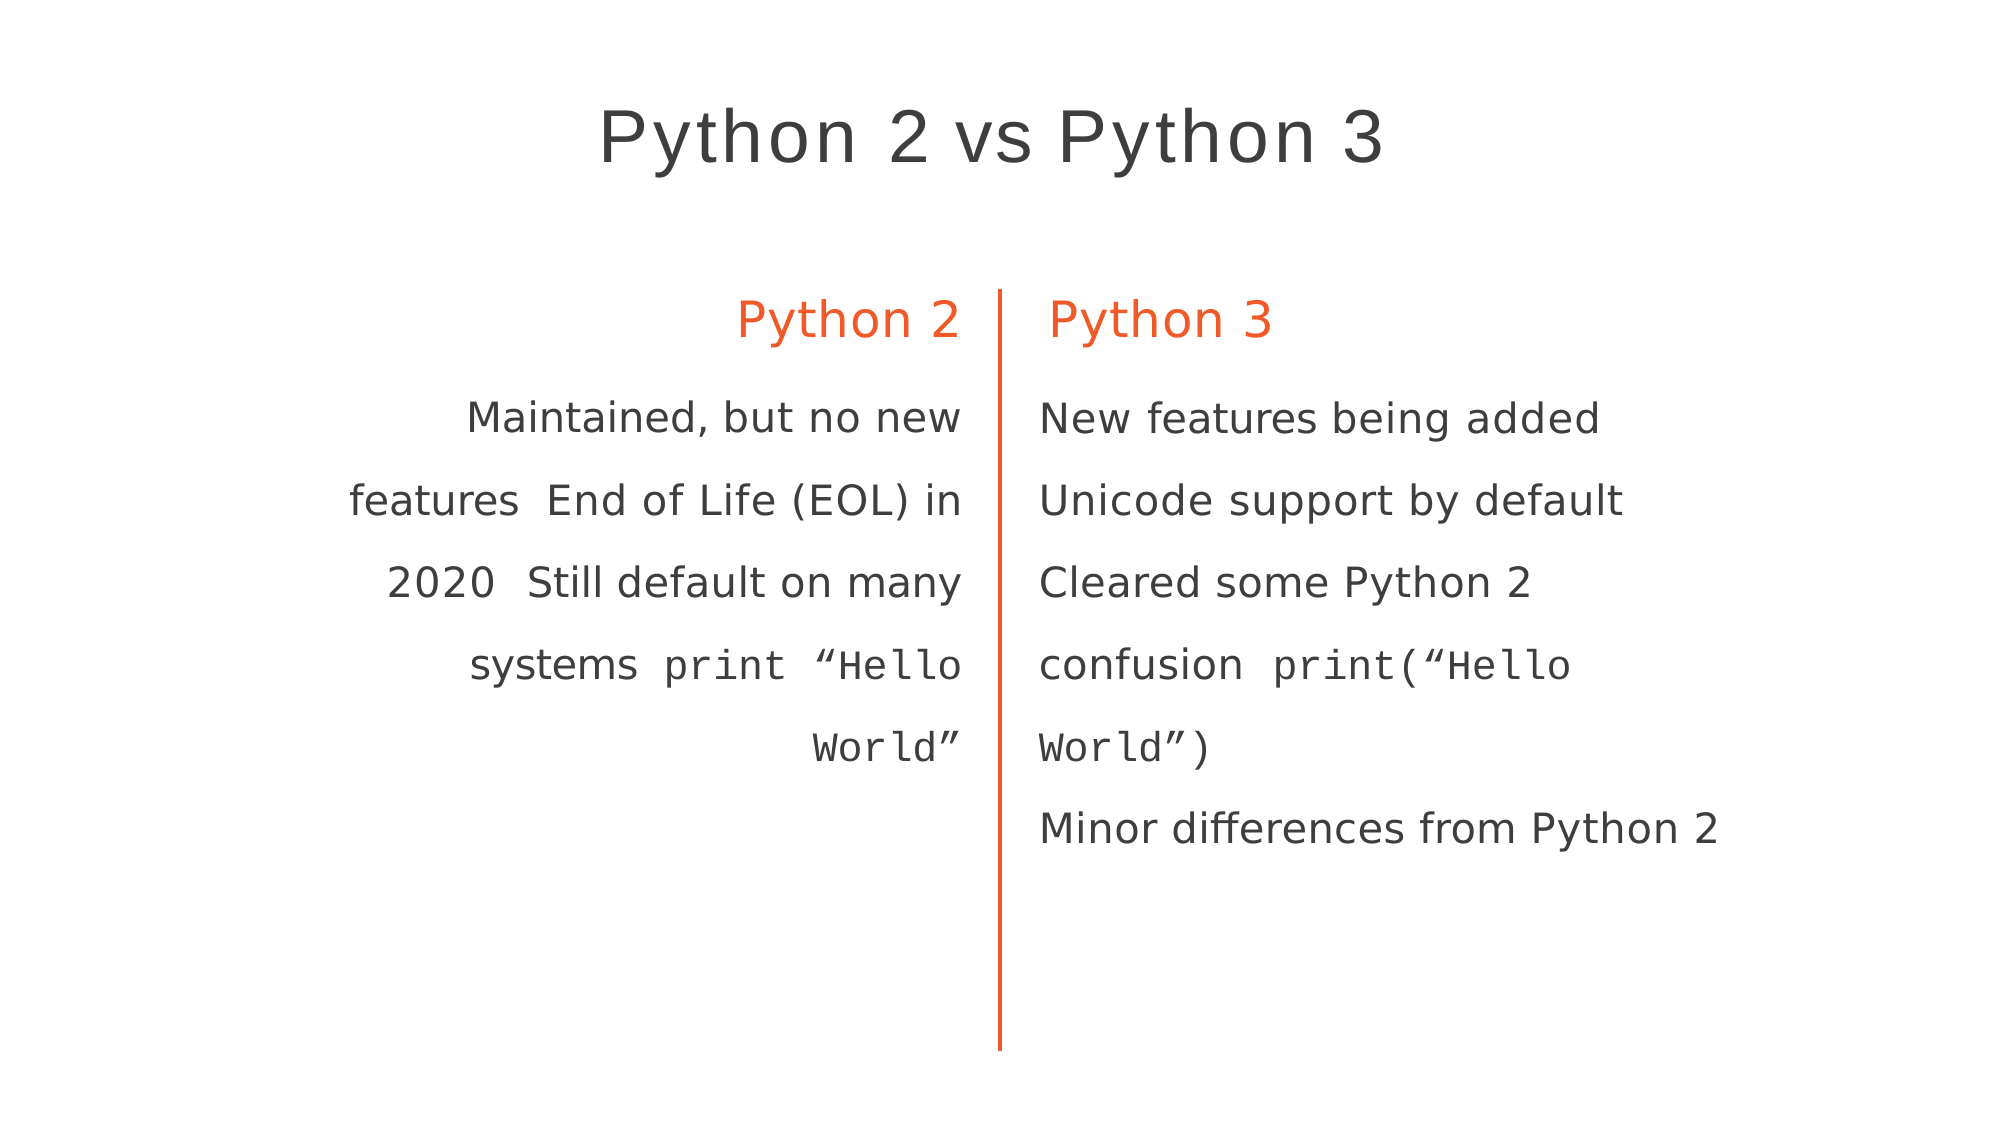

# Python 2 vs Python 3
Python 3
New features being added  Unicode support by default  Cleared some Python 2 confusion  print(“Hello World”)
Minor differences from Python 2
Python 2
Maintained, but no new features  End of Life (EOL) in 2020  Still default on many systems  print “Hello World”